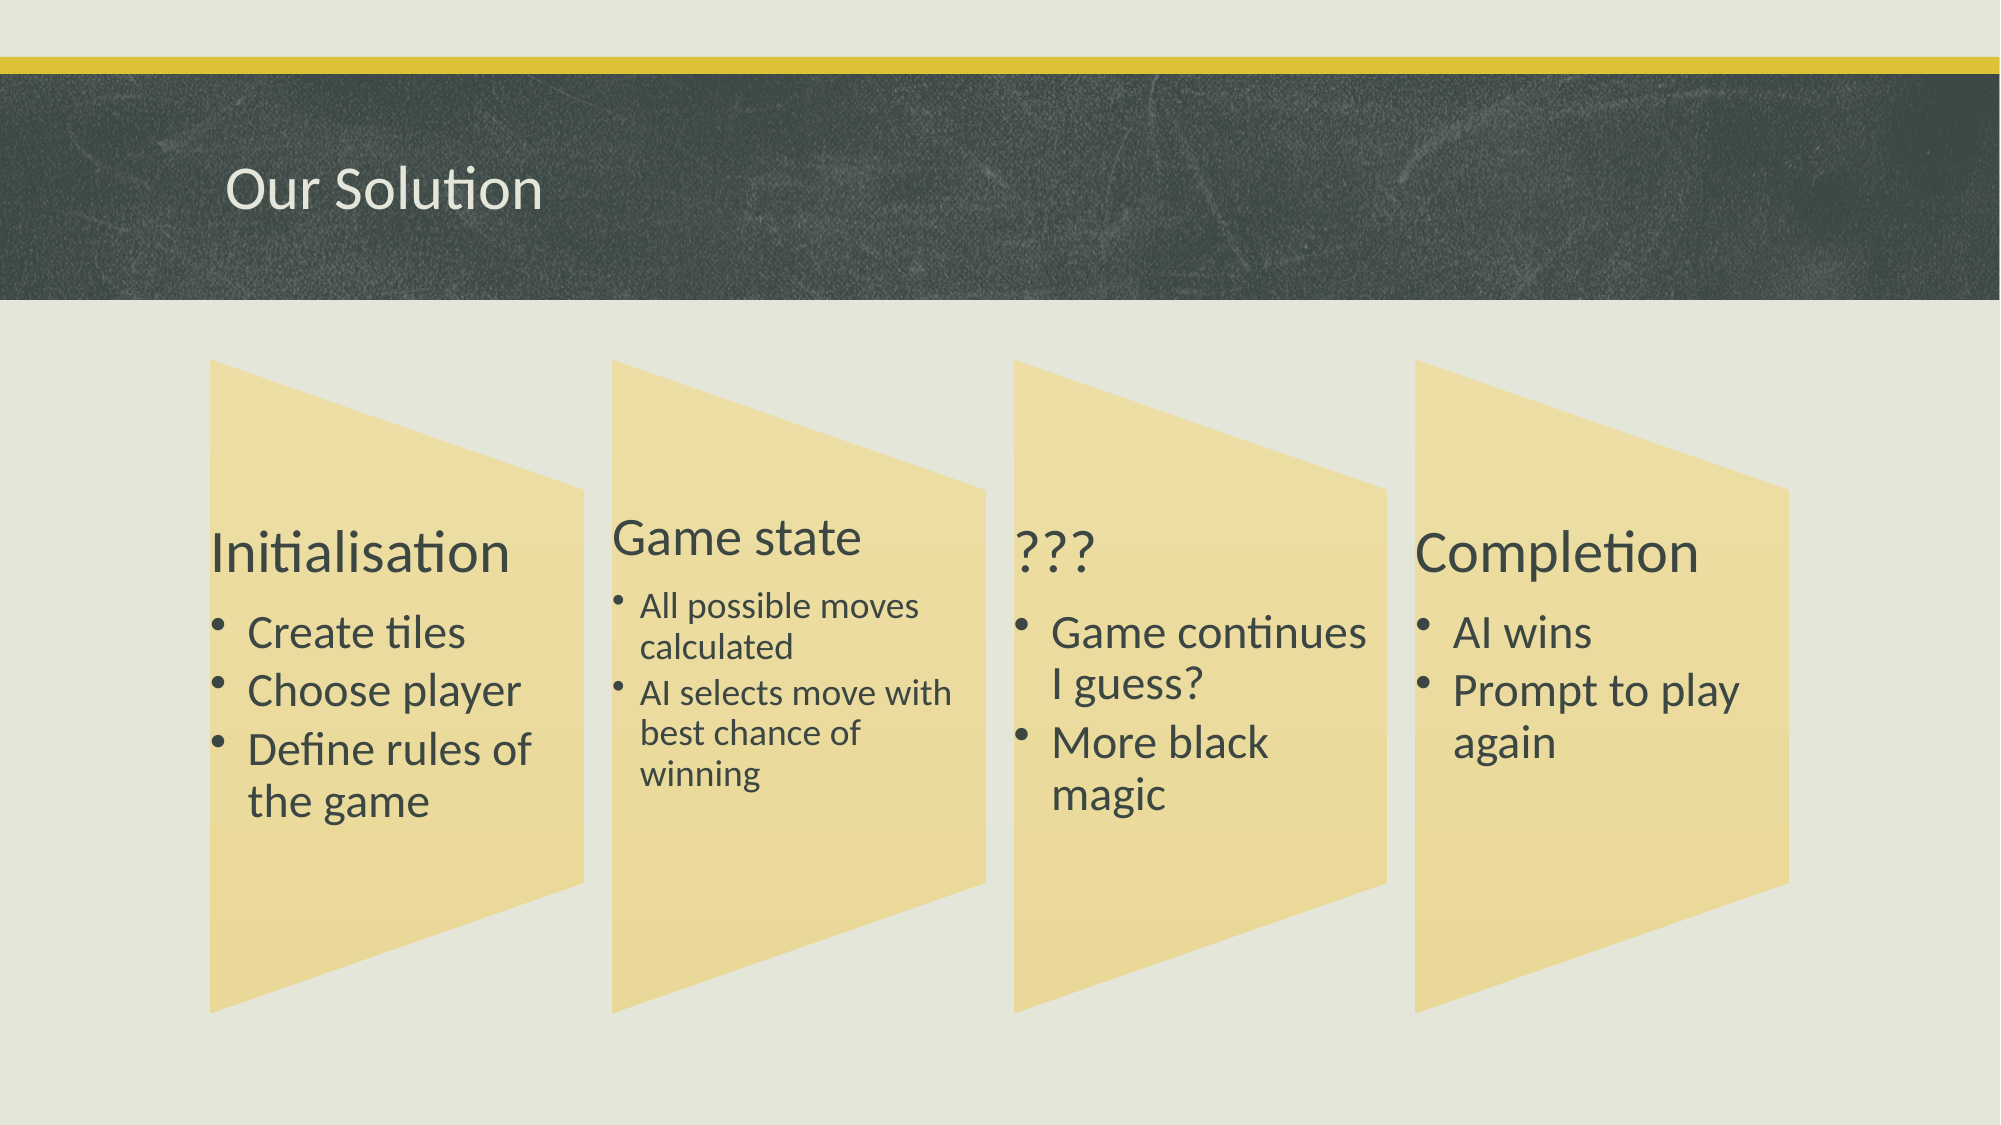

# Our Solution
Initialisation
Create tiles
Choose player
Define rules of the game
Game state
All possible moves calculated
AI selects move with best chance of winning
???
Game continues I guess?
More black magic
Completion
AI wins
Prompt to play again